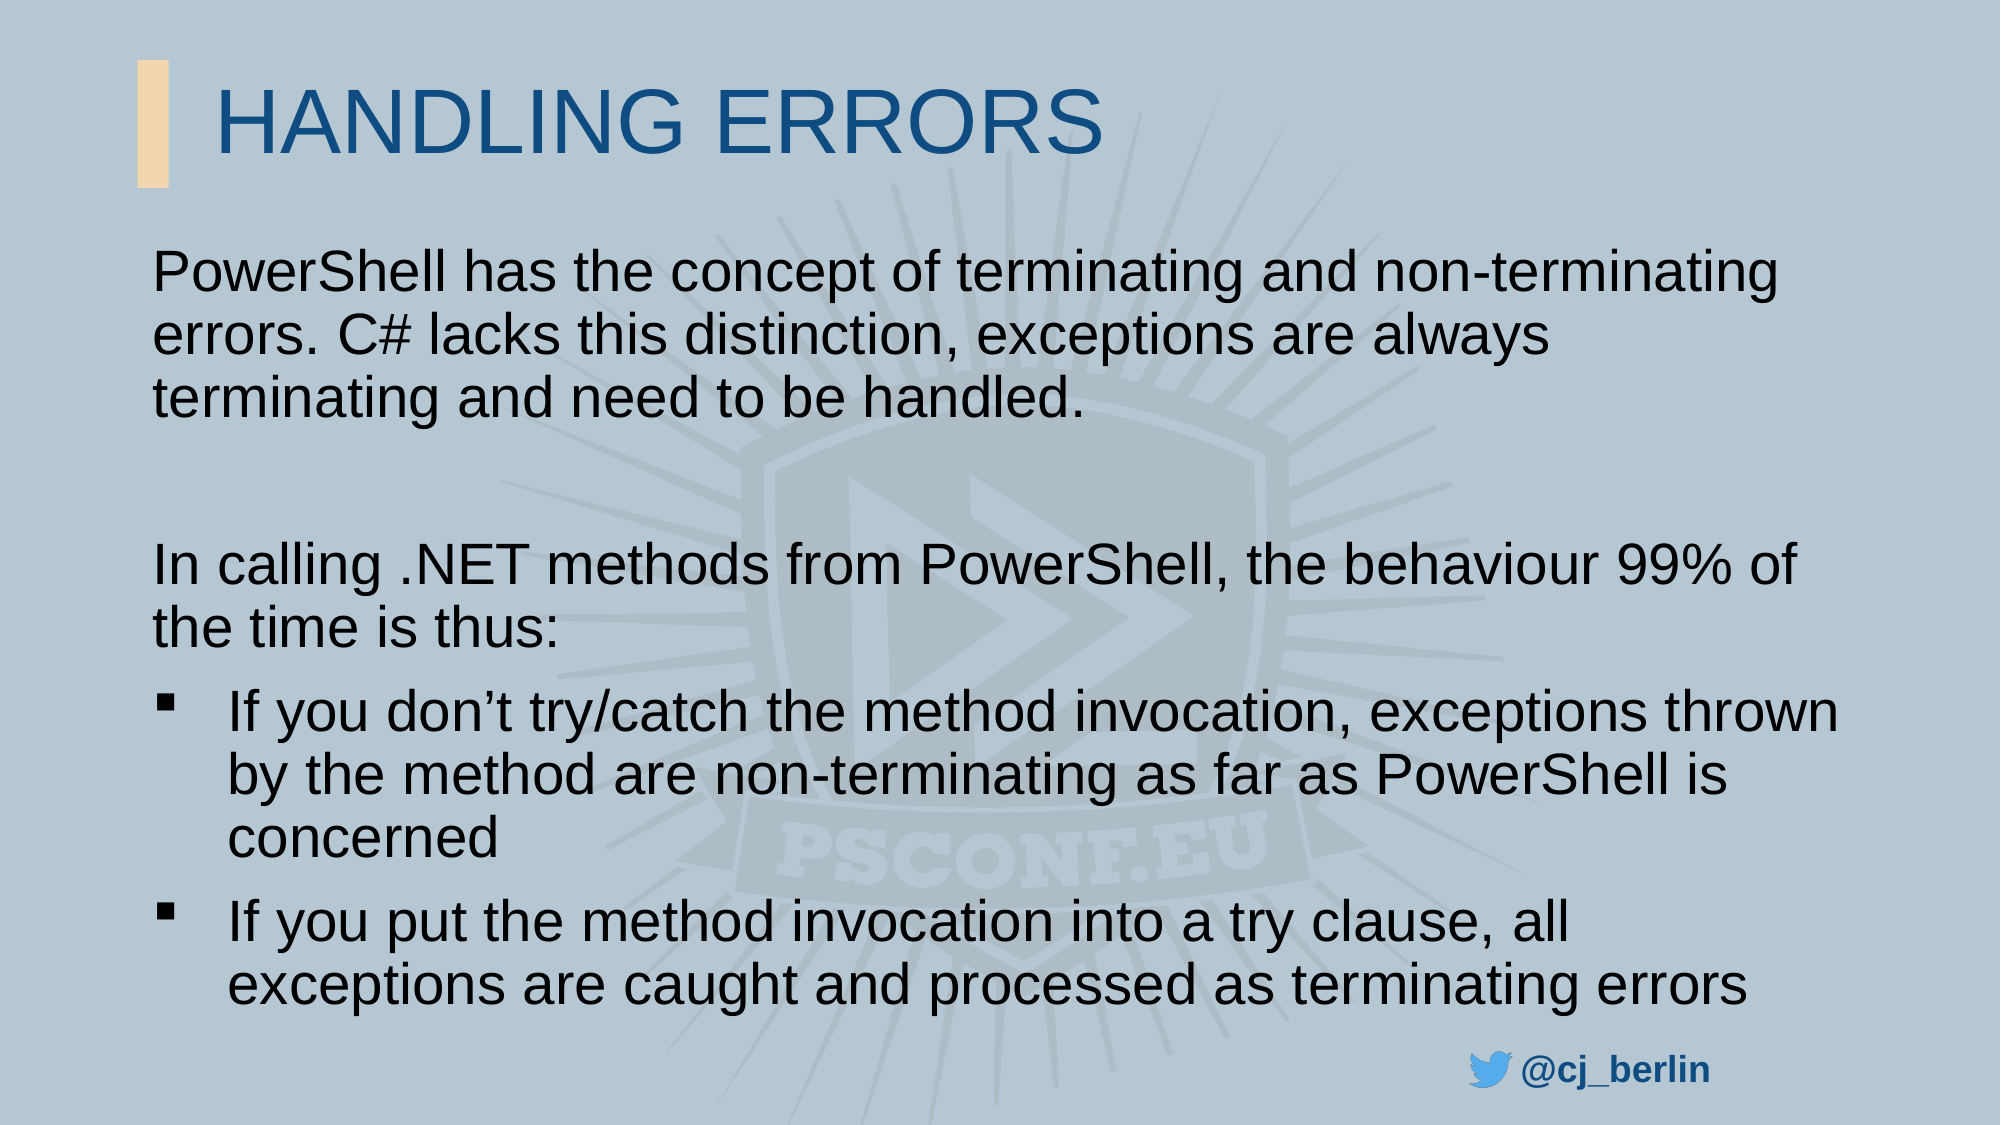

# HANDLING ERRORS
PowerShell has the concept of terminating and non-terminating errors. C# lacks this distinction, exceptions are always terminating and need to be handled.

In calling .NET methods from PowerShell, the behaviour 99% of the time is thus:
If you don’t try/catch the method invocation, exceptions thrown by the method are non-terminating as far as PowerShell is concerned
If you put the method invocation into a try clause, all exceptions are caught and processed as terminating errors
@cj_berlin